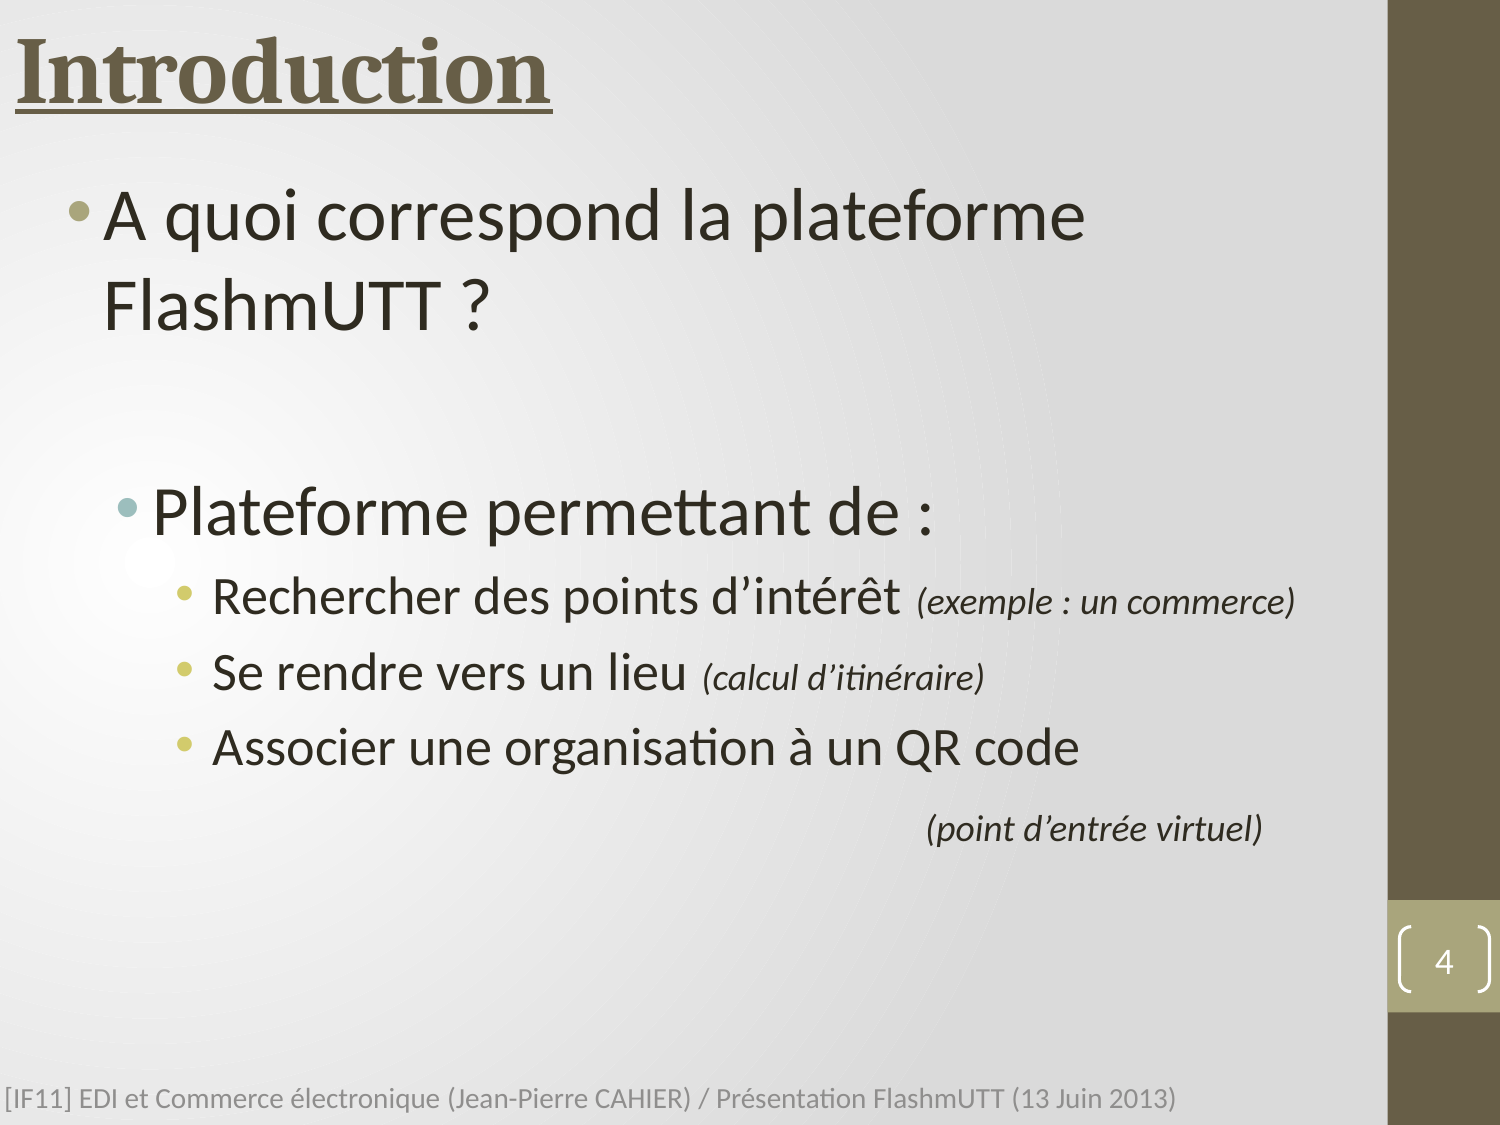

# Introduction
A quoi correspond la plateforme FlashmUTT ?

Plateforme permettant de :
Rechercher des points d’intérêt (exemple : un commerce)
Se rendre vers un lieu (calcul d’itinéraire)
Associer une organisation à un QR code
					(point d’entrée virtuel)
4
[IF11] EDI et Commerce électronique (Jean-Pierre CAHIER) / Présentation FlashmUTT (13 Juin 2013)